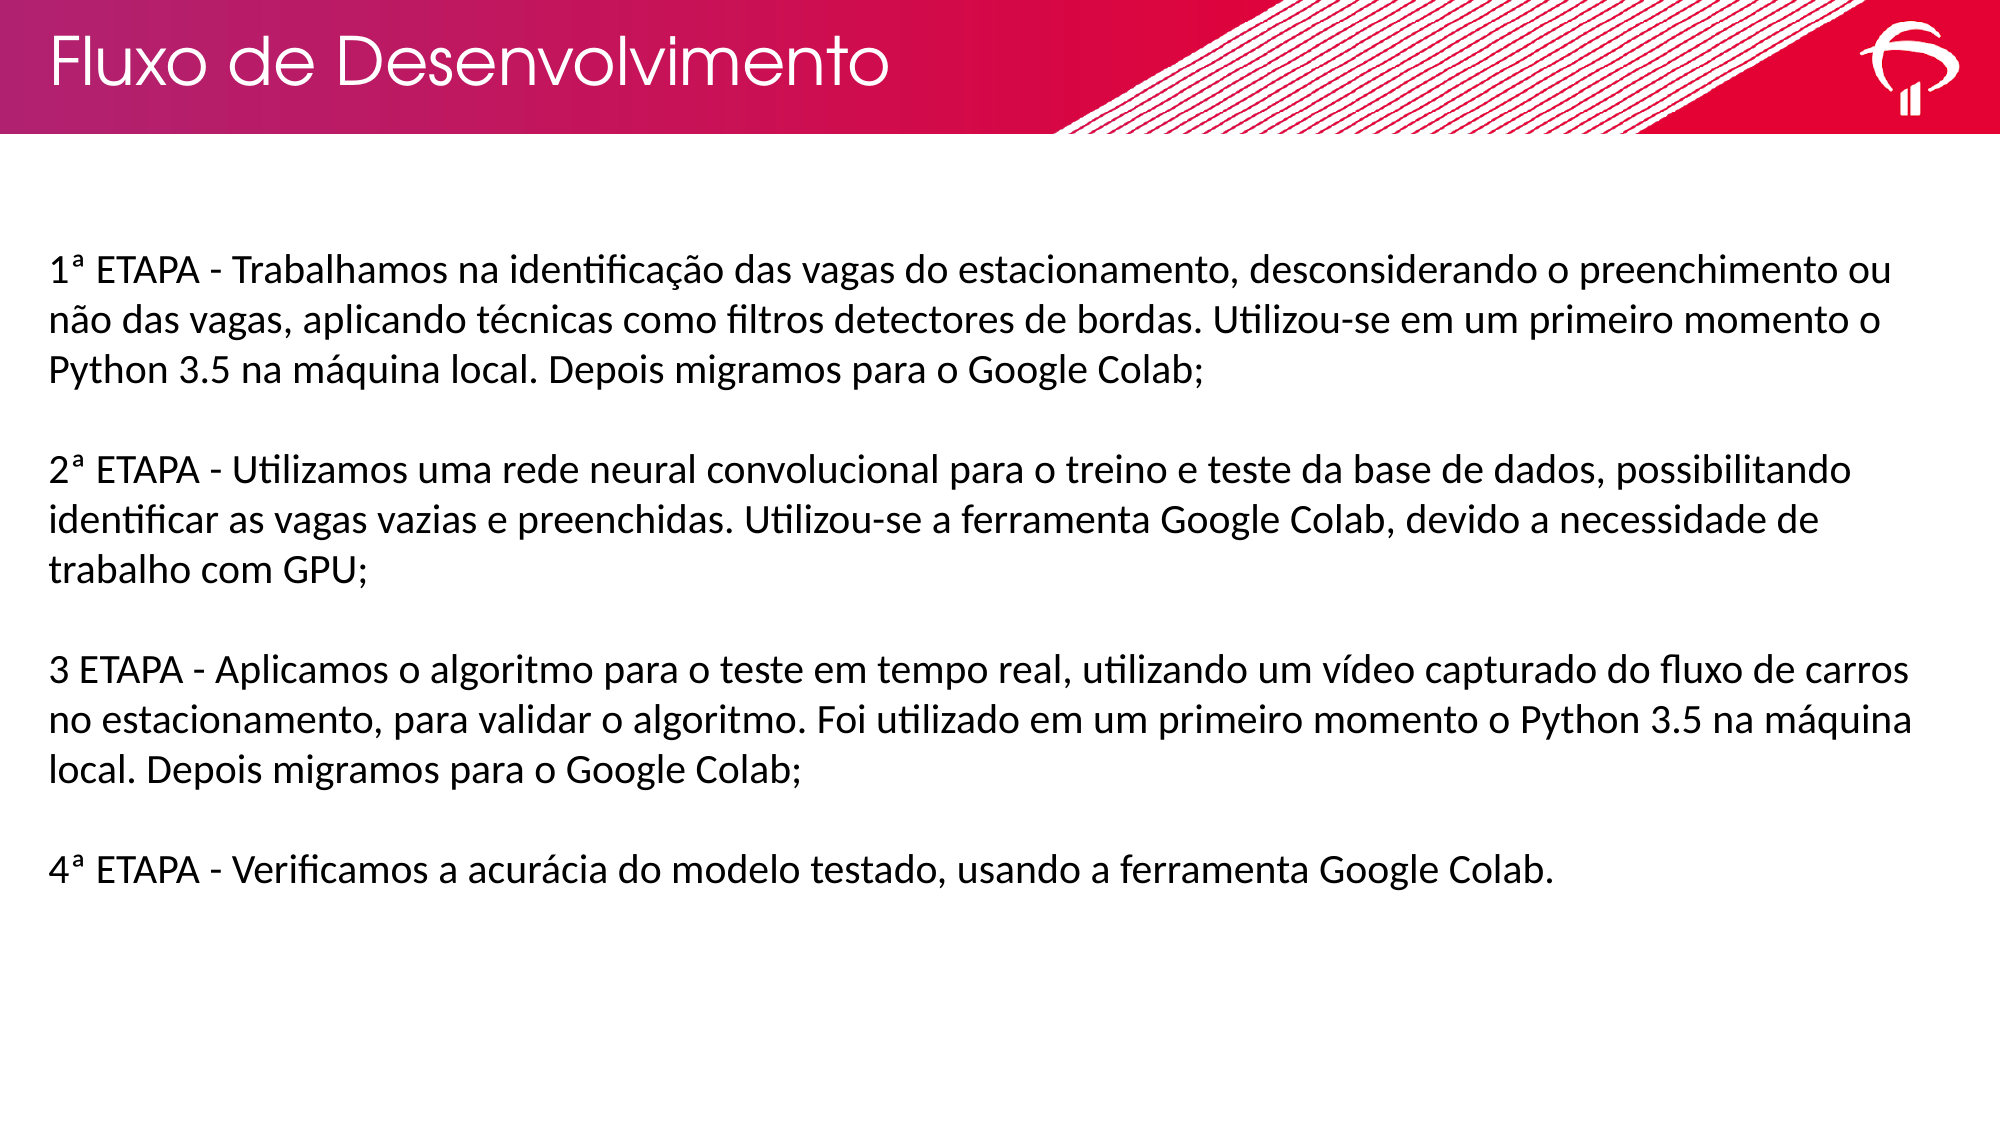

# Fluxo de Desenvolvimento
1ª ETAPA - Trabalhamos na identificação das vagas do estacionamento, desconsiderando o preenchimento ou não das vagas, aplicando técnicas como filtros detectores de bordas. Utilizou-se em um primeiro momento o Python 3.5 na máquina local. Depois migramos para o Google Colab;

2ª ETAPA - Utilizamos uma rede neural convolucional para o treino e teste da base de dados, possibilitando identificar as vagas vazias e preenchidas. Utilizou-se a ferramenta Google Colab, devido a necessidade de trabalho com GPU;

3 ETAPA - Aplicamos o algoritmo para o teste em tempo real, utilizando um vídeo capturado do fluxo de carros no estacionamento, para validar o algoritmo. Foi utilizado em um primeiro momento o Python 3.5 na máquina local. Depois migramos para o Google Colab;

4ª ETAPA - Verificamos a acurácia do modelo testado, usando a ferramenta Google Colab.